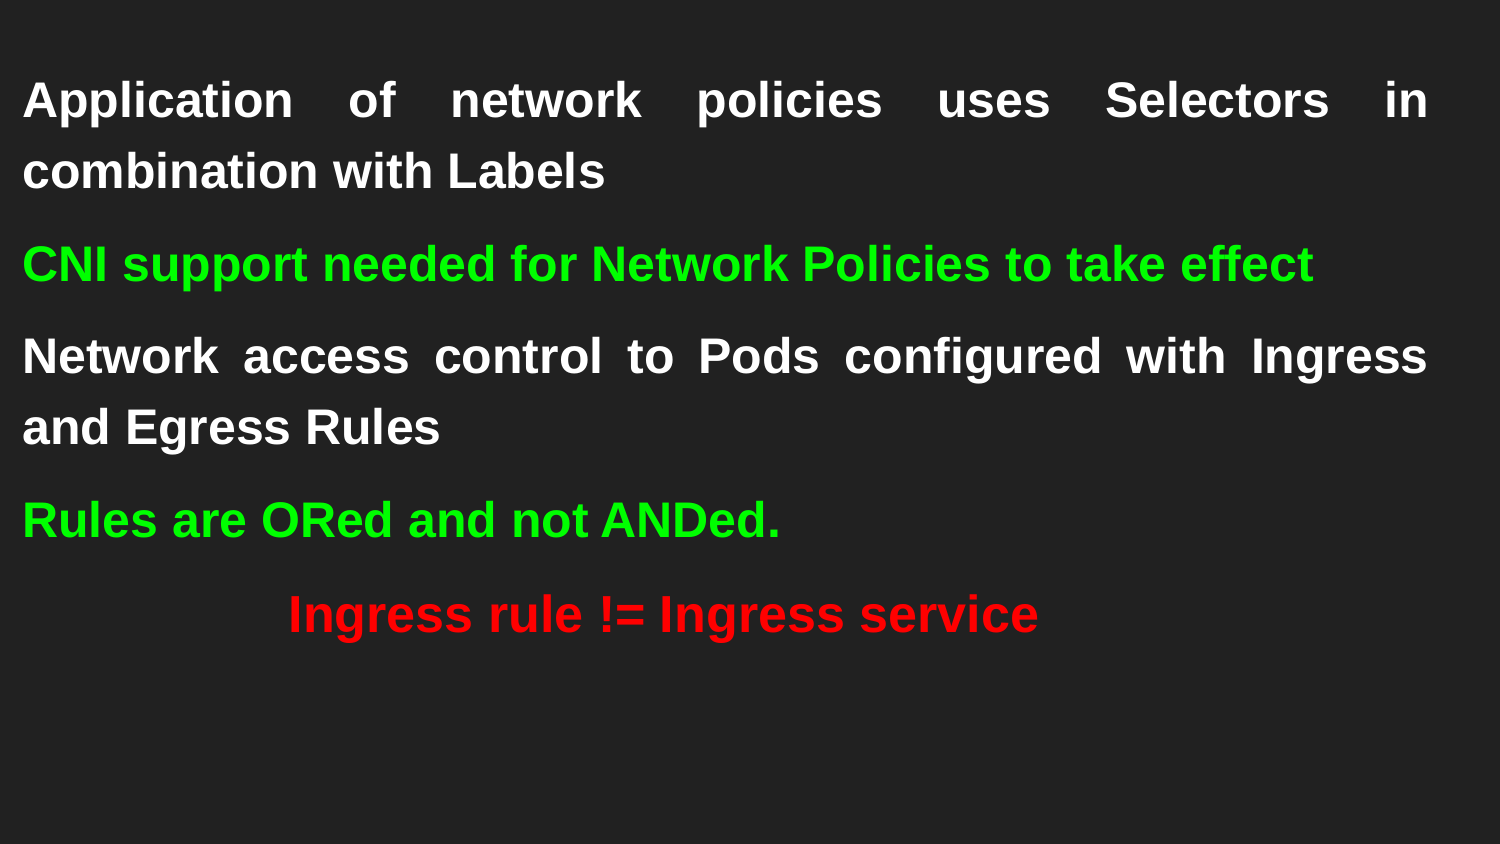

Application of network policies uses Selectors in combination with Labels
CNI support needed for Network Policies to take effect
Network access control to Pods configured with Ingress and Egress Rules
Rules are ORed and not ANDed.
                   Ingress rule != Ingress service

# Secret